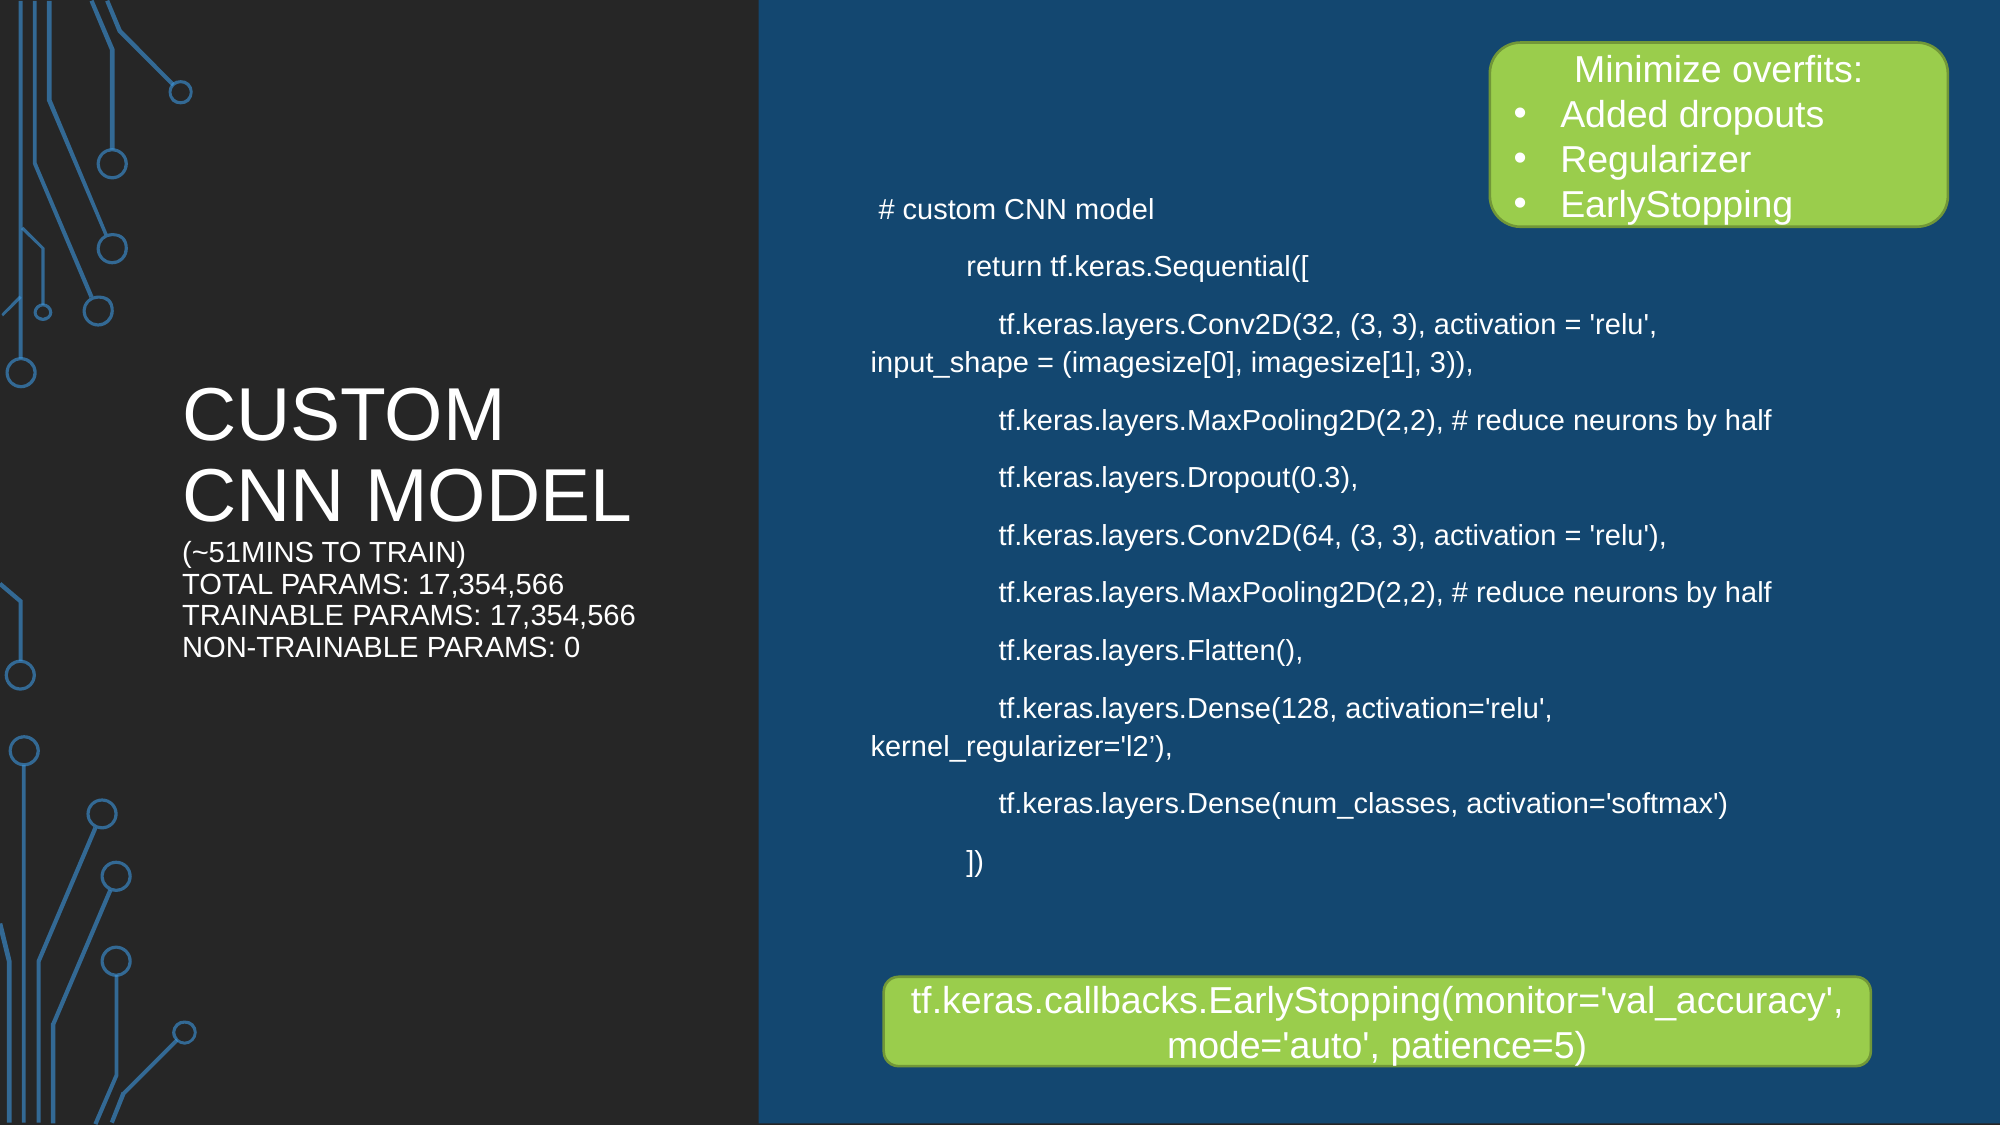

Minimize overfits:
Added dropouts
Regularizer
EarlyStopping
# Custom CNN model (~51mins to train) Total params: 17,354,566 Trainable params: 17,354,566 Non-trainable params: 0
 # custom CNN model
            return tf.keras.Sequential([
                tf.keras.layers.Conv2D(32, (3, 3), activation = 'relu', input_shape = (imagesize[0], imagesize[1], 3)),
                tf.keras.layers.MaxPooling2D(2,2), # reduce neurons by half
                tf.keras.layers.Dropout(0.3),
                tf.keras.layers.Conv2D(64, (3, 3), activation = 'relu'),
                tf.keras.layers.MaxPooling2D(2,2), # reduce neurons by half
                tf.keras.layers.Flatten(),
                tf.keras.layers.Dense(128, activation='relu', kernel_regularizer='l2’),
                tf.keras.layers.Dense(num_classes, activation='softmax')
            ])
tf.keras.callbacks.EarlyStopping(monitor='val_accuracy', mode='auto', patience=5)